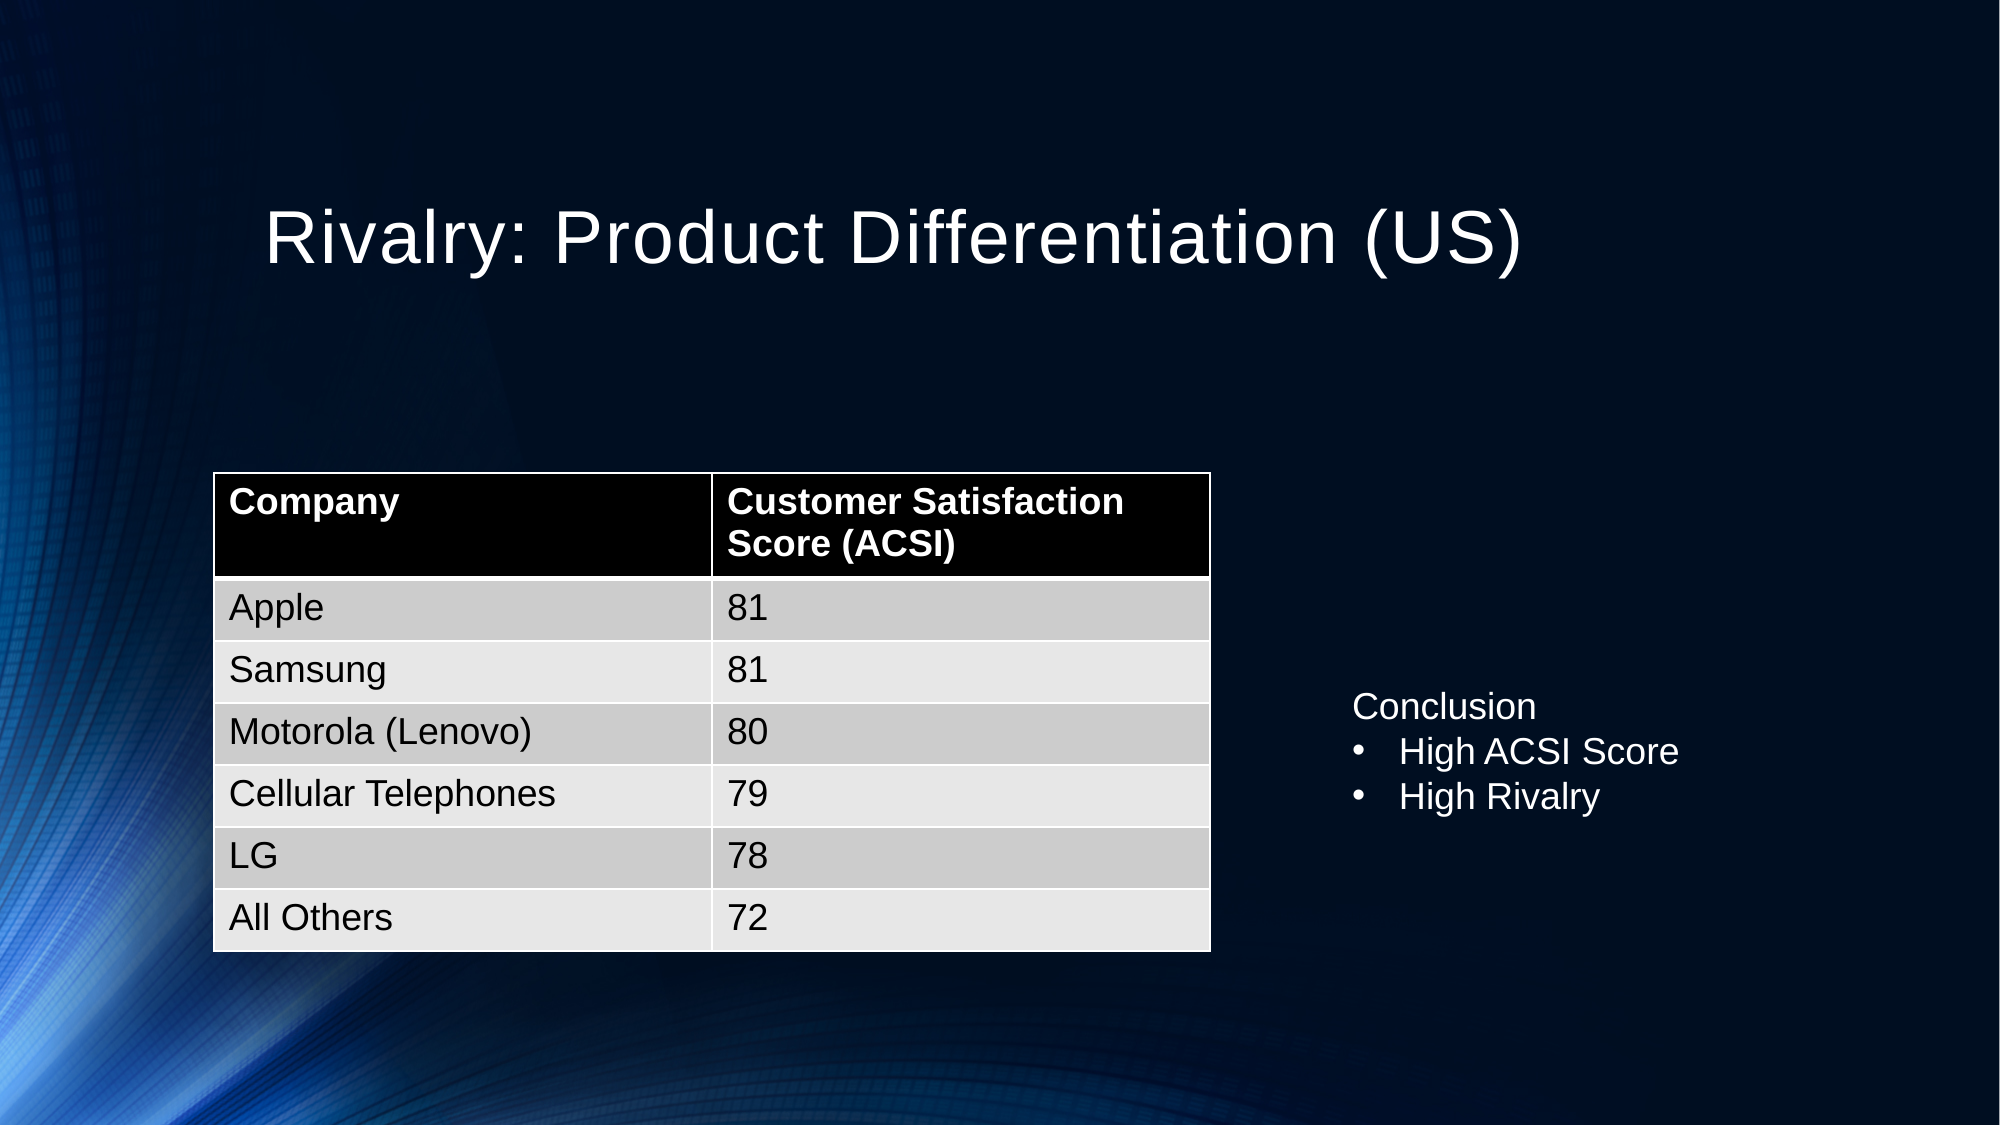

# Rivalry: Product Differentiation (US)
| Company | Customer Satisfaction Score (ACSI) |
| --- | --- |
| Apple | 81 |
| Samsung | 81 |
| Motorola (Lenovo) | 80 |
| Cellular Telephones | 79 |
| LG | 78 |
| All Others | 72 |
Conclusion
High ACSI Score
High Rivalry